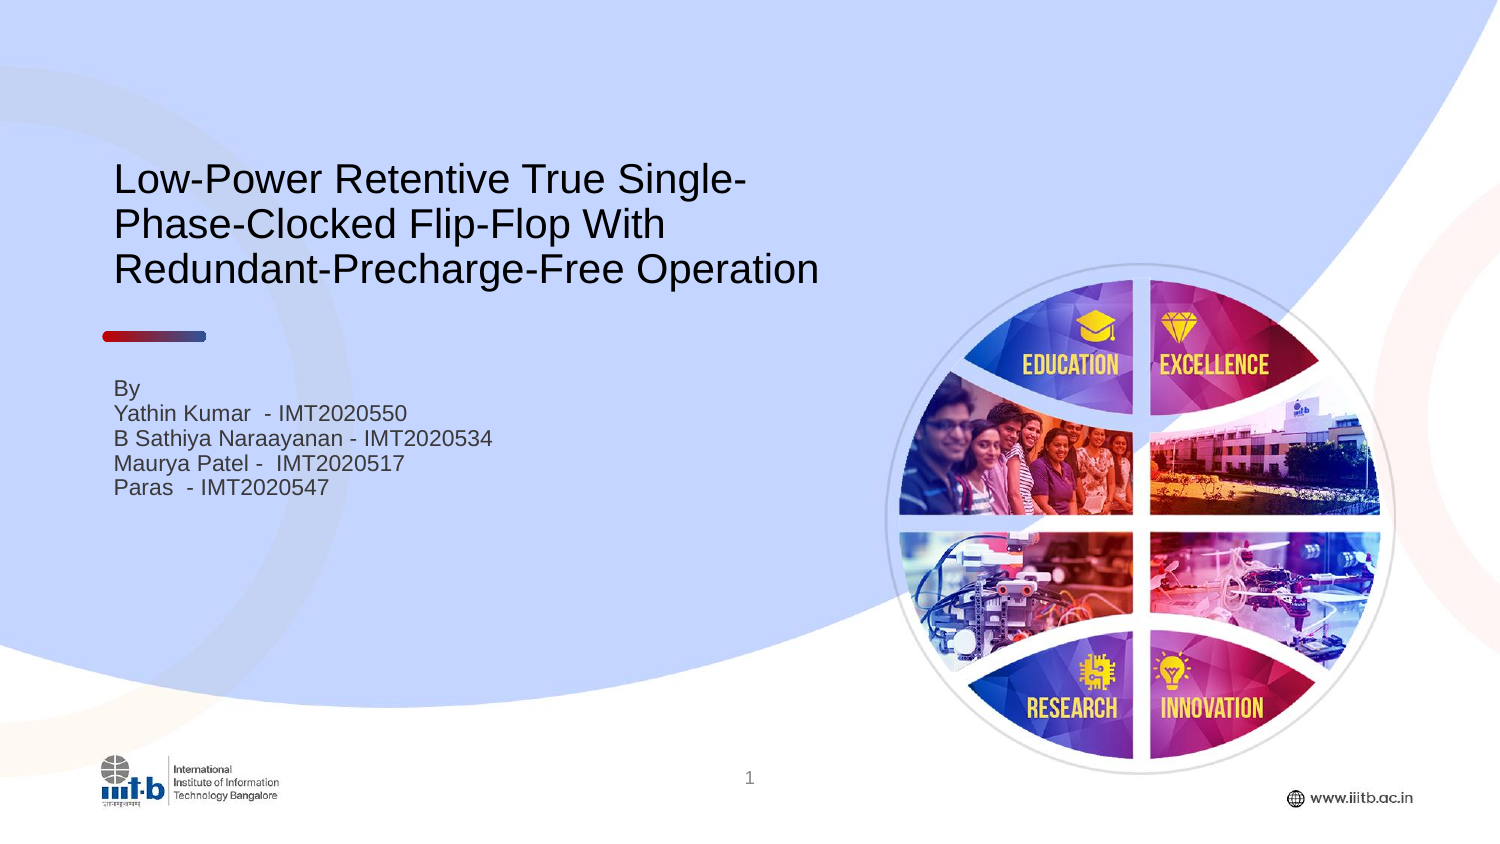

# Low-Power Retentive True Single-Phase-Clocked Flip-Flop With Redundant-Precharge-Free Operation
By
Yathin Kumar  - IMT2020550
B Sathiya Naraayanan - IMT2020534
Maurya Patel -  IMT2020517
Paras  - IMT2020547
1